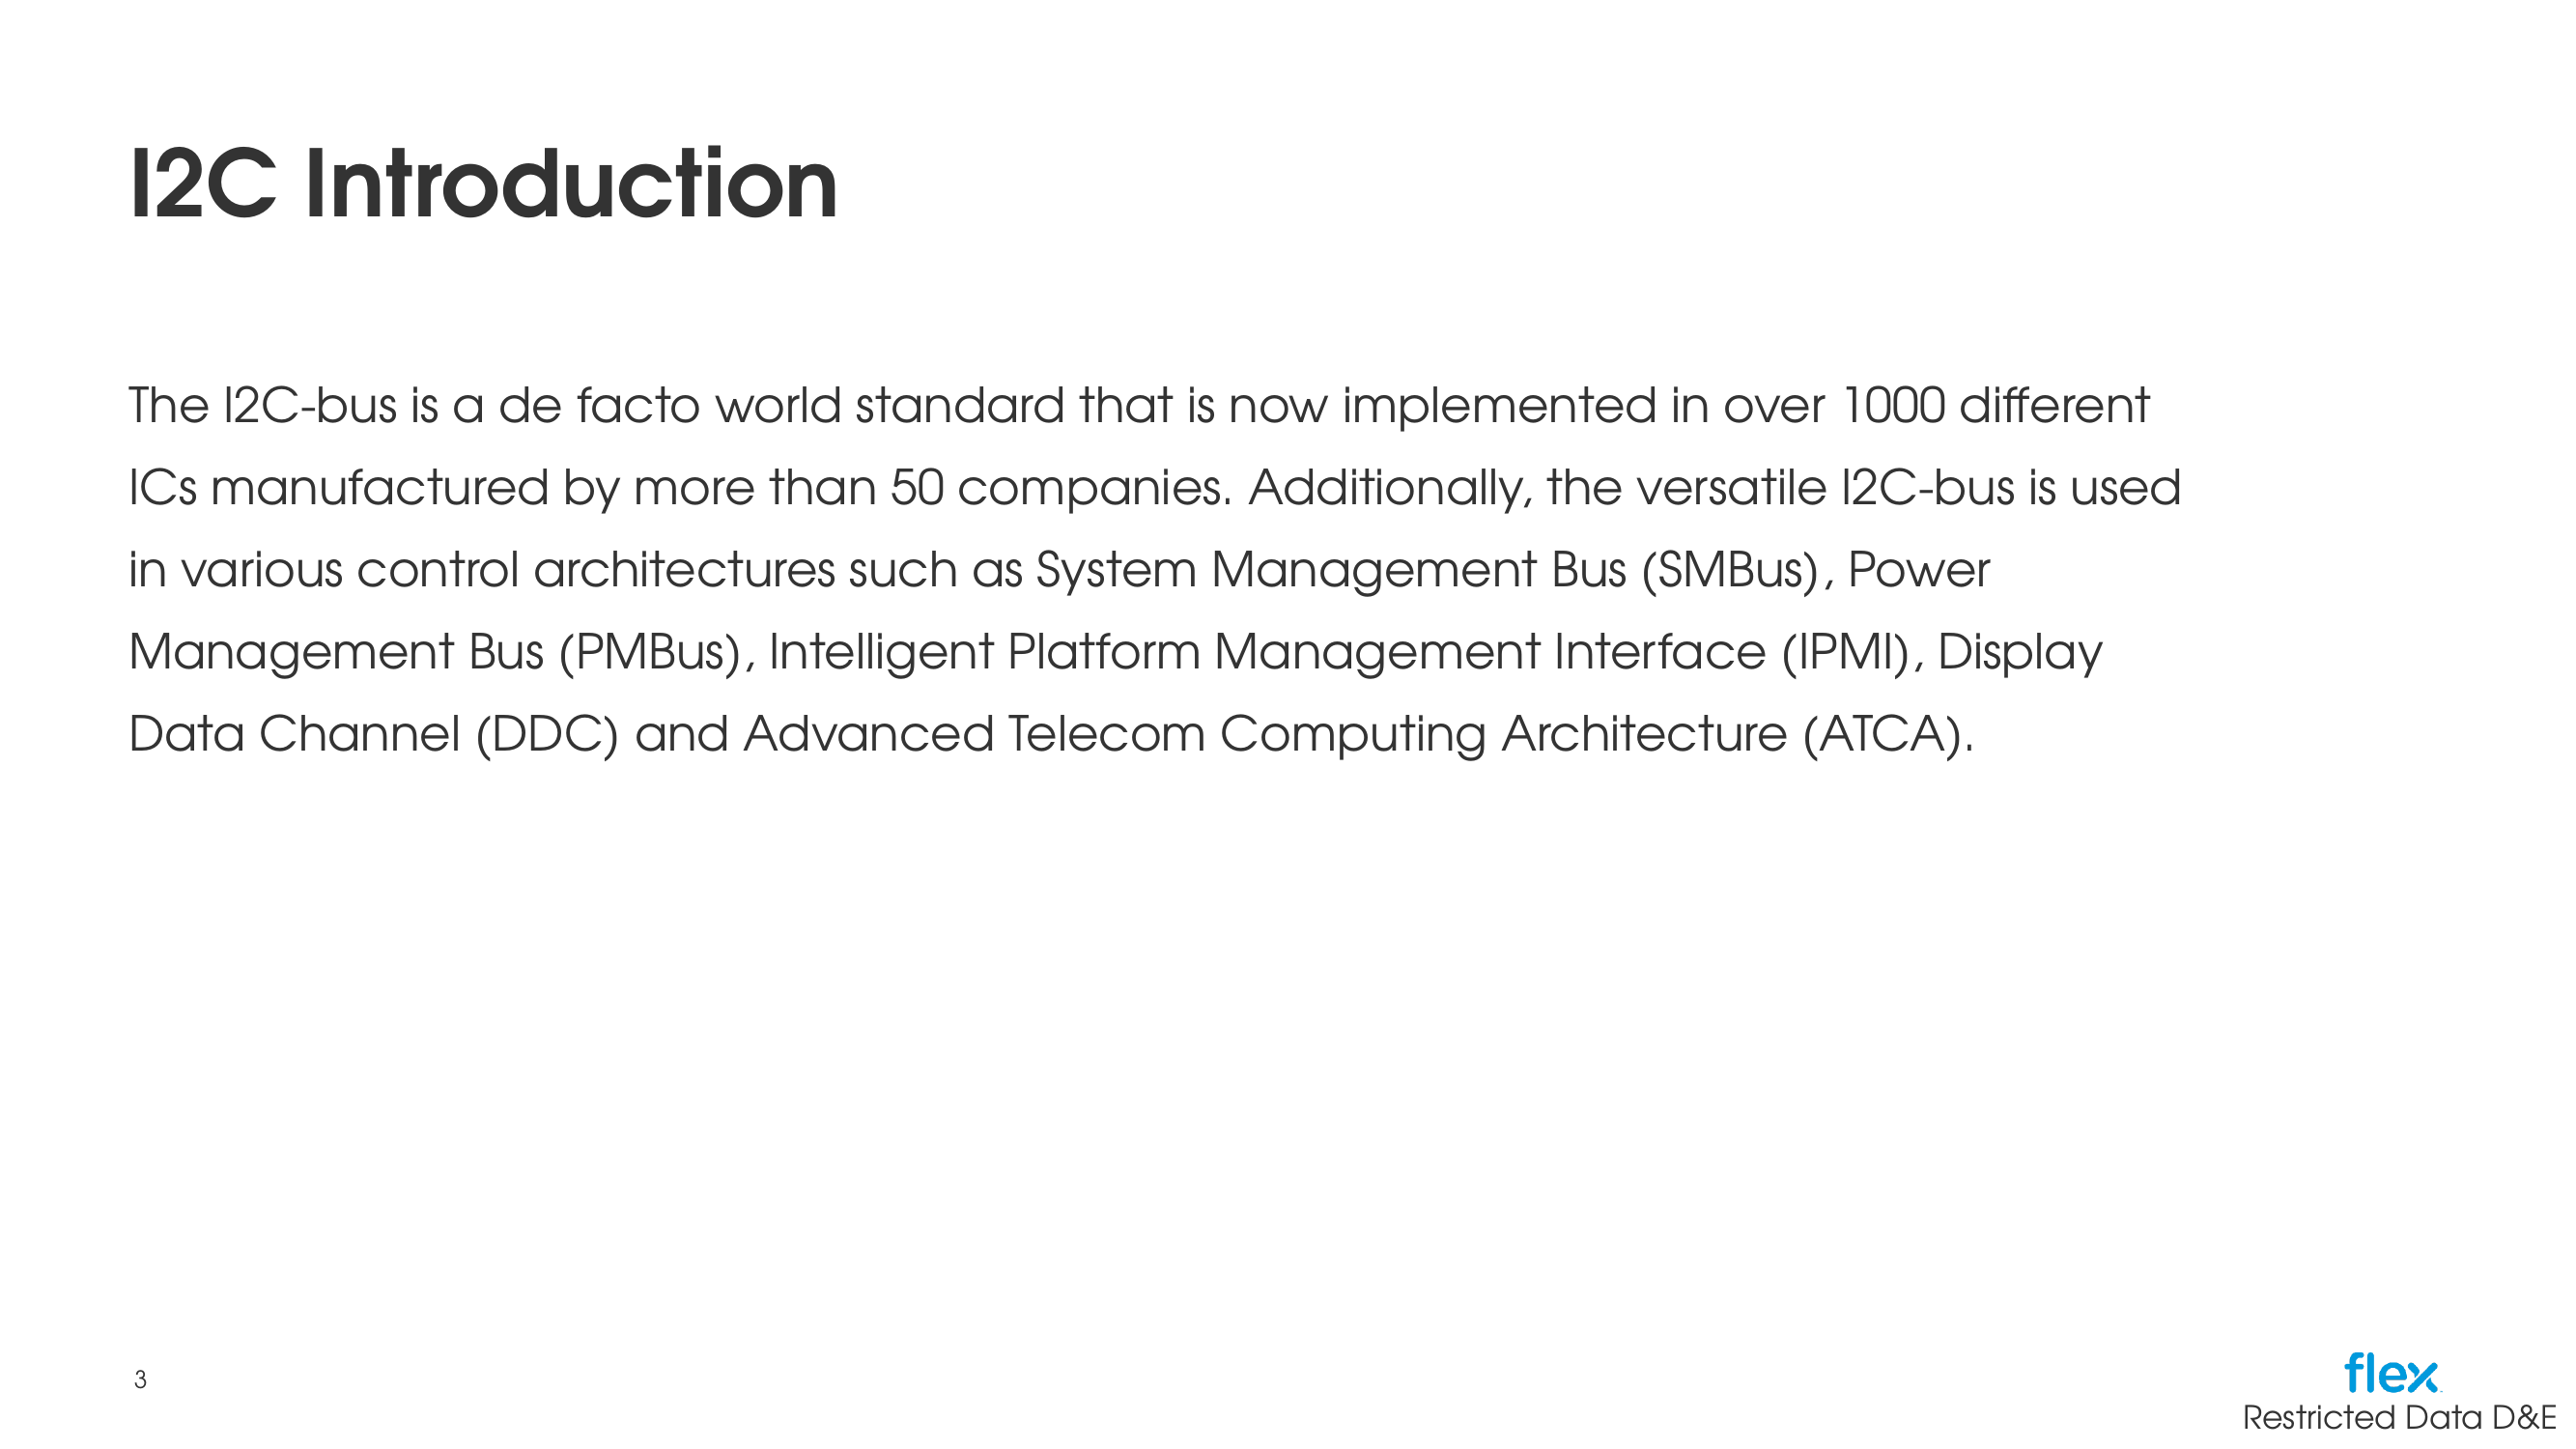

# I2C Introduction

The I2C-bus is a de facto world standard that is now implemented in over 1000 different
ICs manufactured by more than 50 companies. Additionally, the versatile I2C-bus is used
in various control architectures such as System Management Bus (SMBus), Power
Management Bus (PMBus), Intelligent Platform Management Interface (IPMI), Display
Data Channel (DDC) and Advanced Telecom Computing Architecture (ATCA).